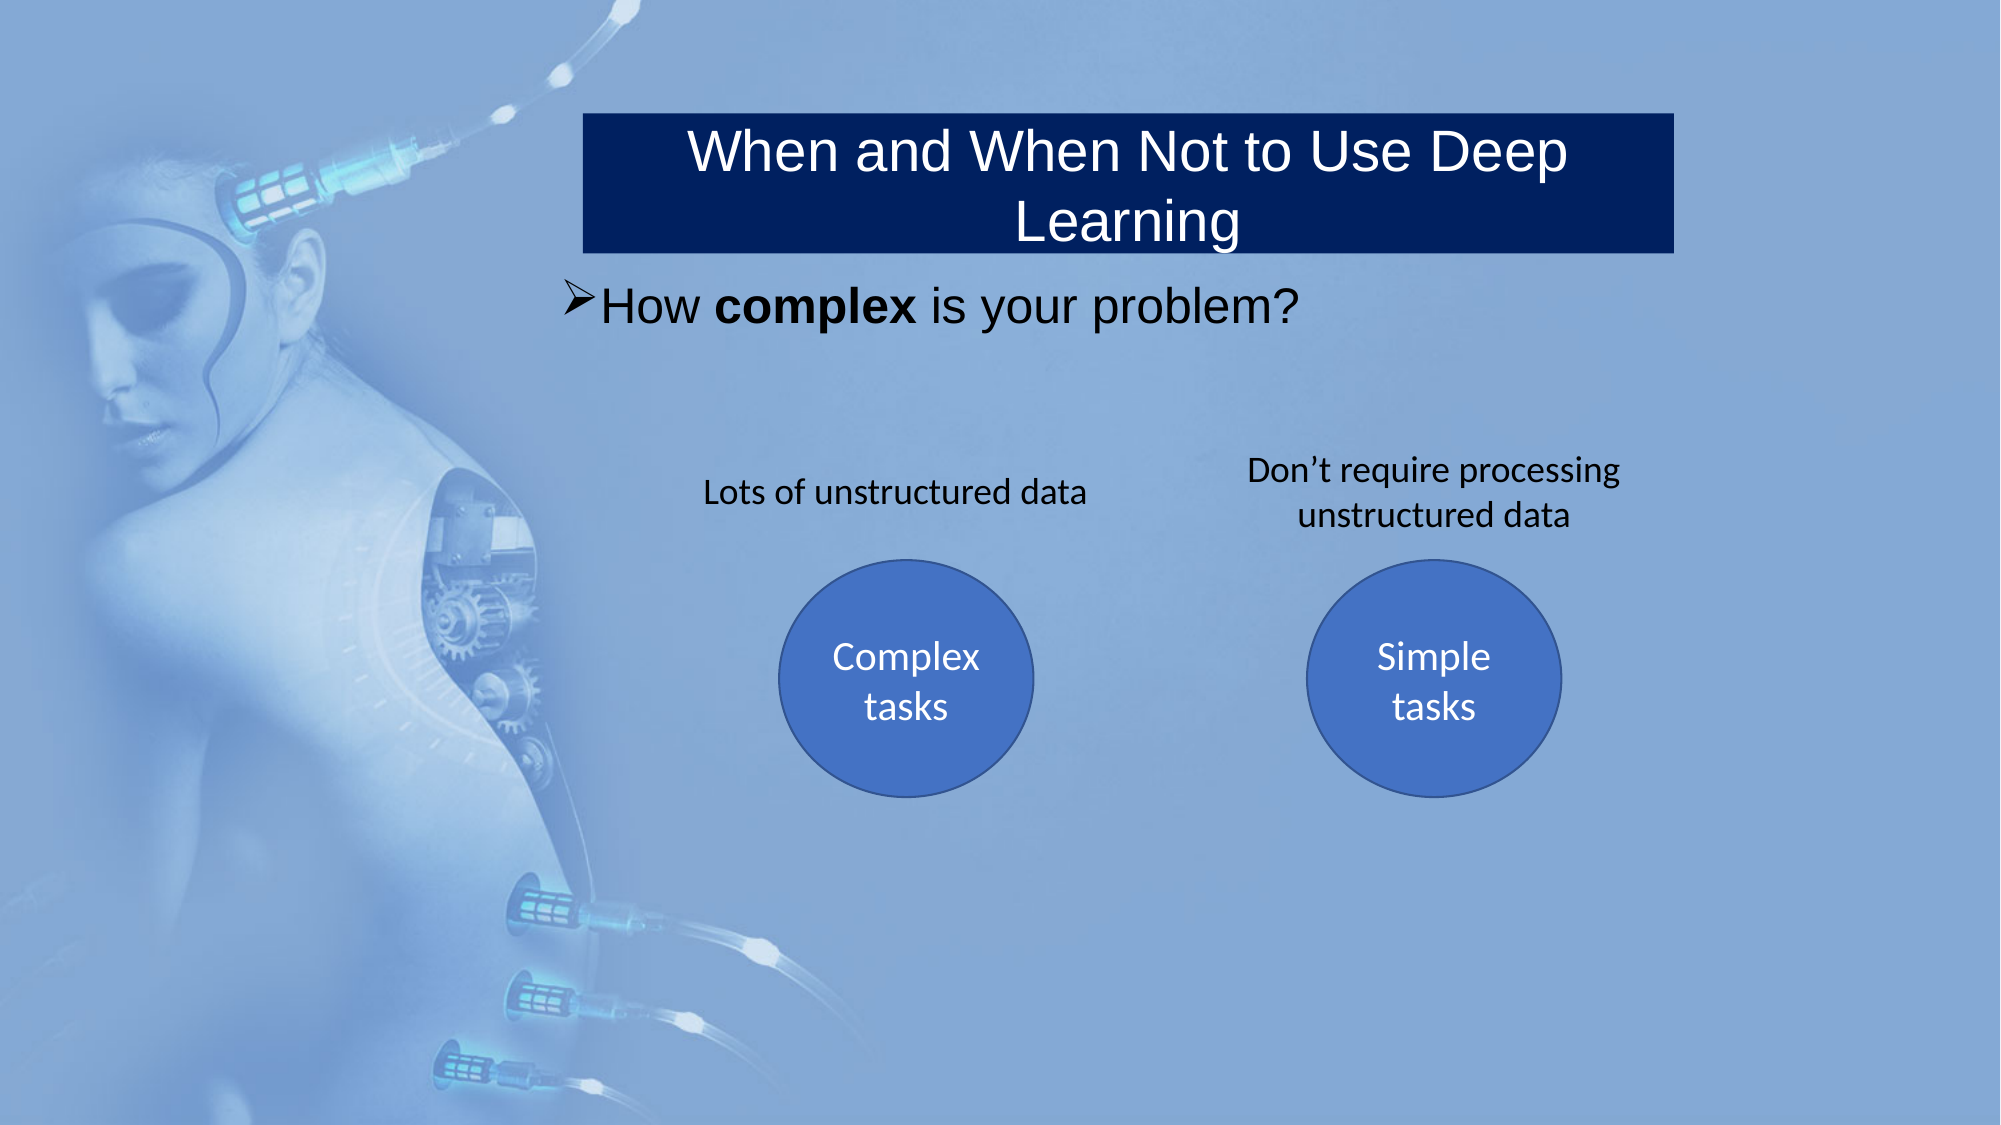

When and When Not to Use Deep Learning
How complex is your problem?
Don’t require processing unstructured data
Lots of unstructured data
Complex tasks
Simple
tasks